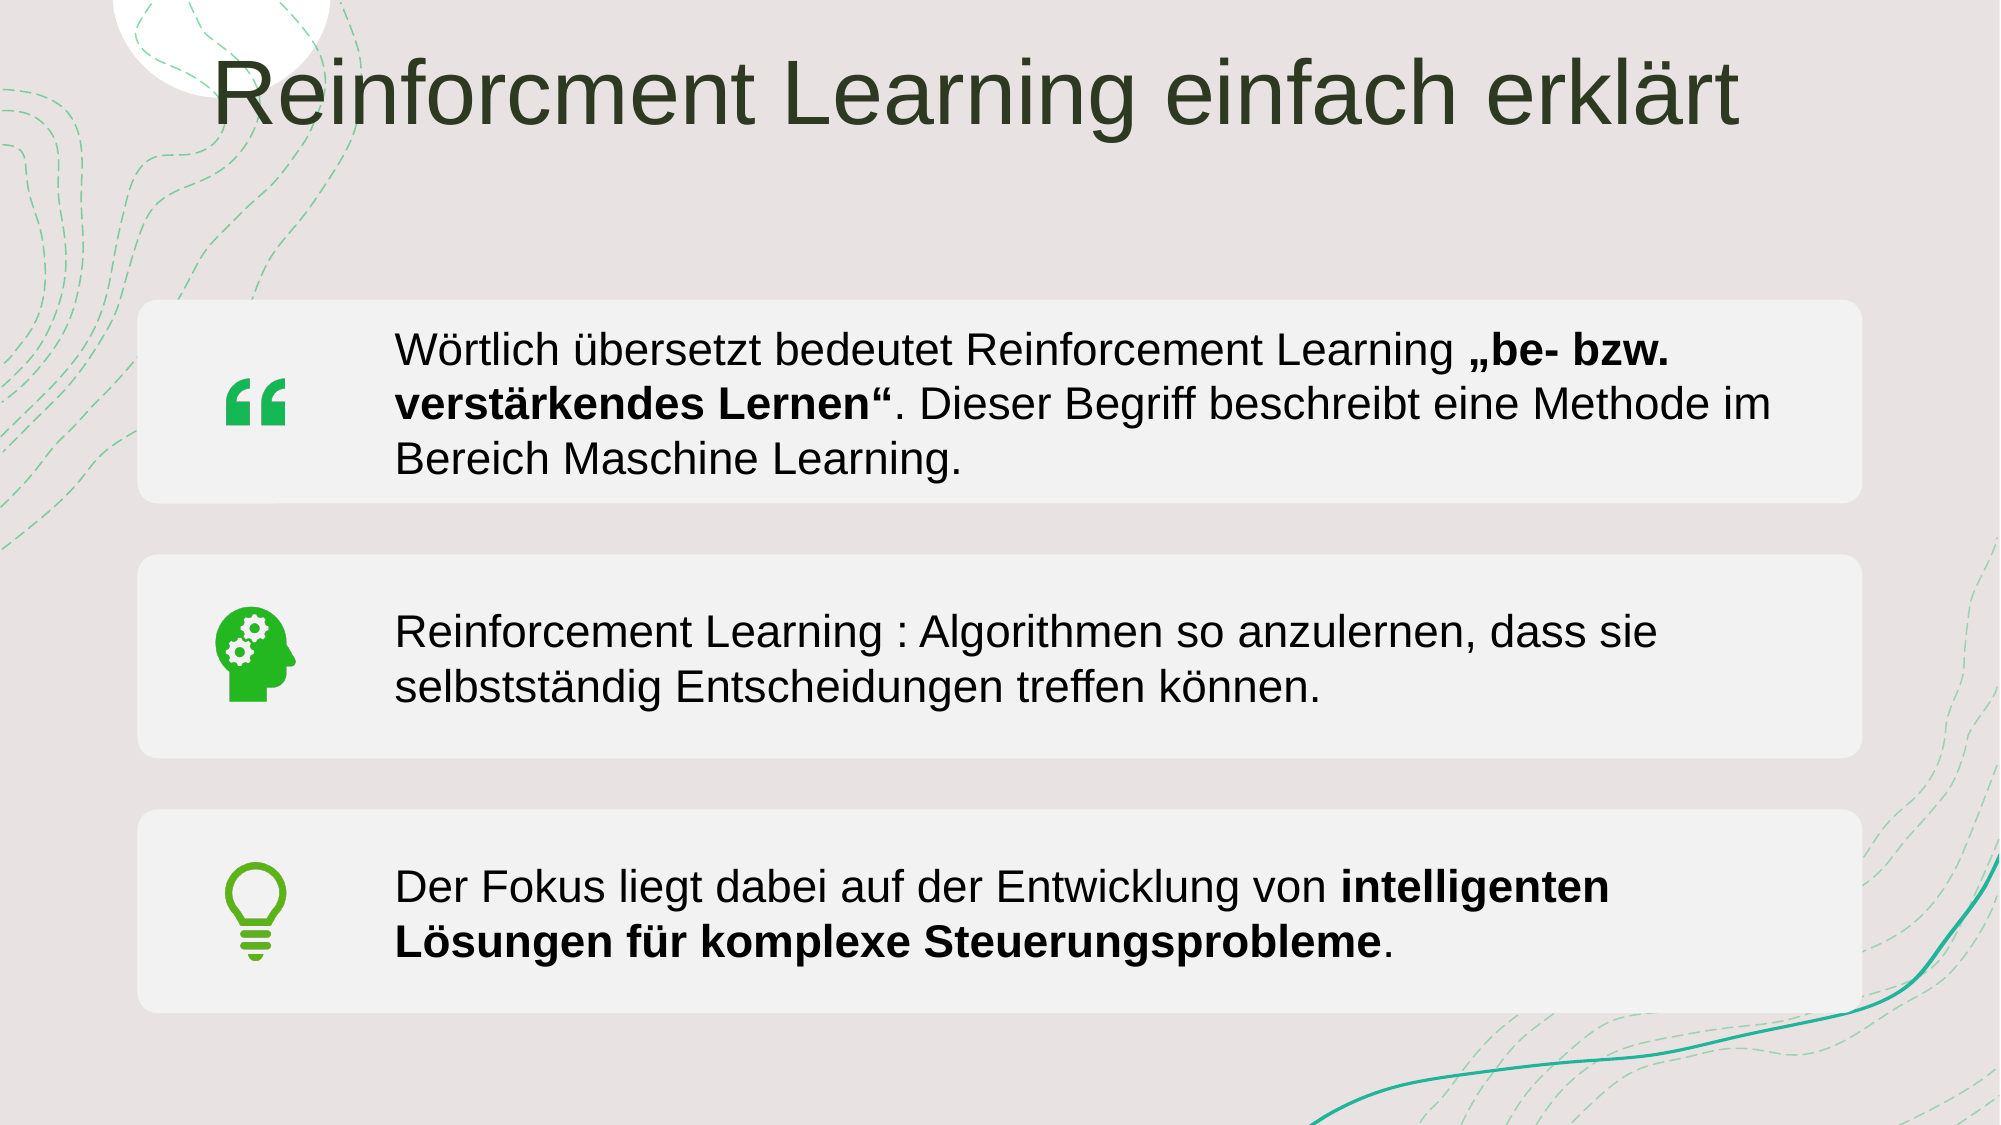

# Reinforcment Learning einfach erklärt
Wörtlich übersetzt bedeutet Reinforcement Learning „be- bzw. verstärkendes Lernen“. Dieser Begriff beschreibt eine Methode im Bereich Maschine Learning.
Reinforcement Learning : Algorithmen so anzulernen, dass sie selbstständig Entscheidungen treffen können.
Der Fokus liegt dabei auf der Entwicklung von intelligenten Lösungen für komplexe Steuerungsprobleme.